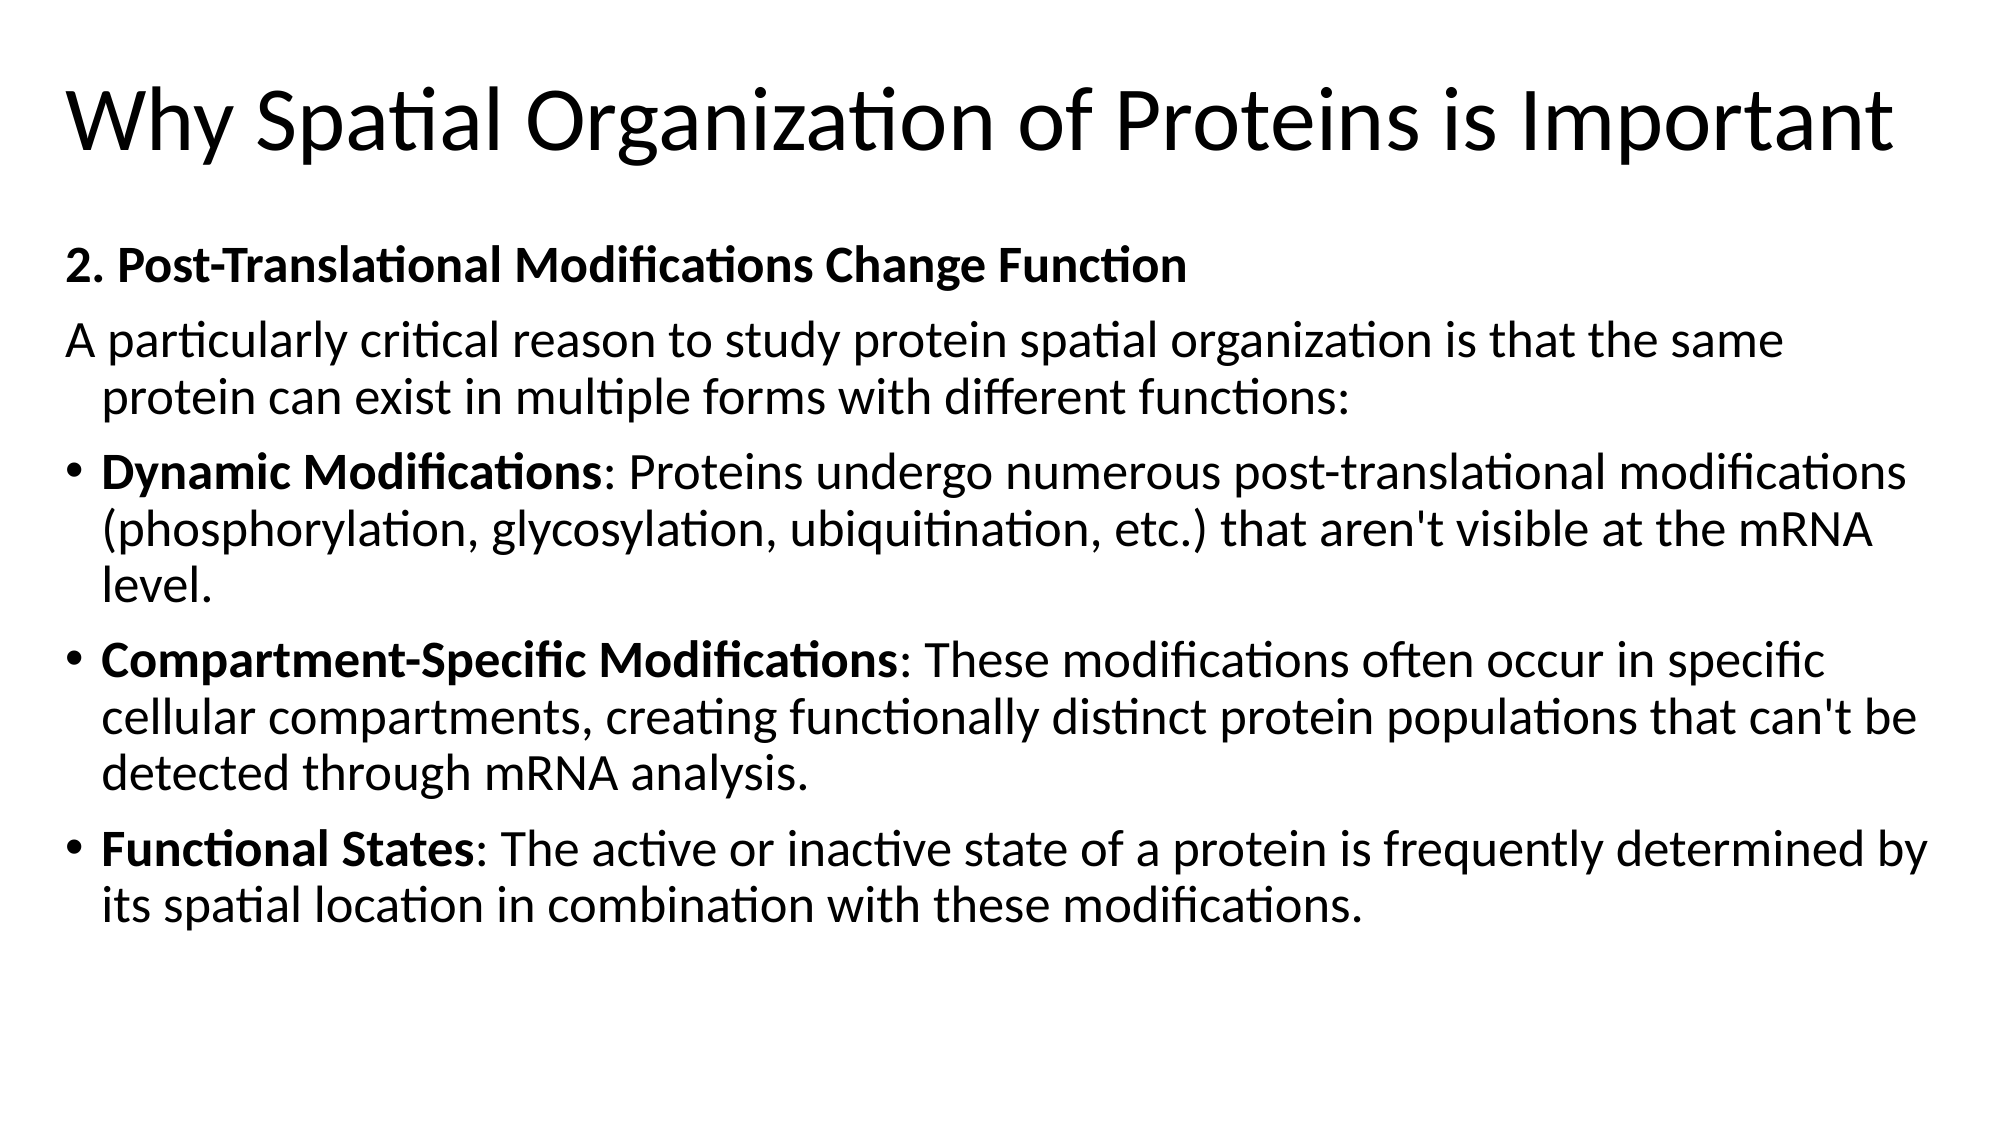

# Why Spatial Organization of Proteins is Important
2. Post-Translational Modifications Change Function
A particularly critical reason to study protein spatial organization is that the same protein can exist in multiple forms with different functions:
Dynamic Modifications: Proteins undergo numerous post-translational modifications (phosphorylation, glycosylation, ubiquitination, etc.) that aren't visible at the mRNA level.
Compartment-Specific Modifications: These modifications often occur in specific cellular compartments, creating functionally distinct protein populations that can't be detected through mRNA analysis.
Functional States: The active or inactive state of a protein is frequently determined by its spatial location in combination with these modifications.